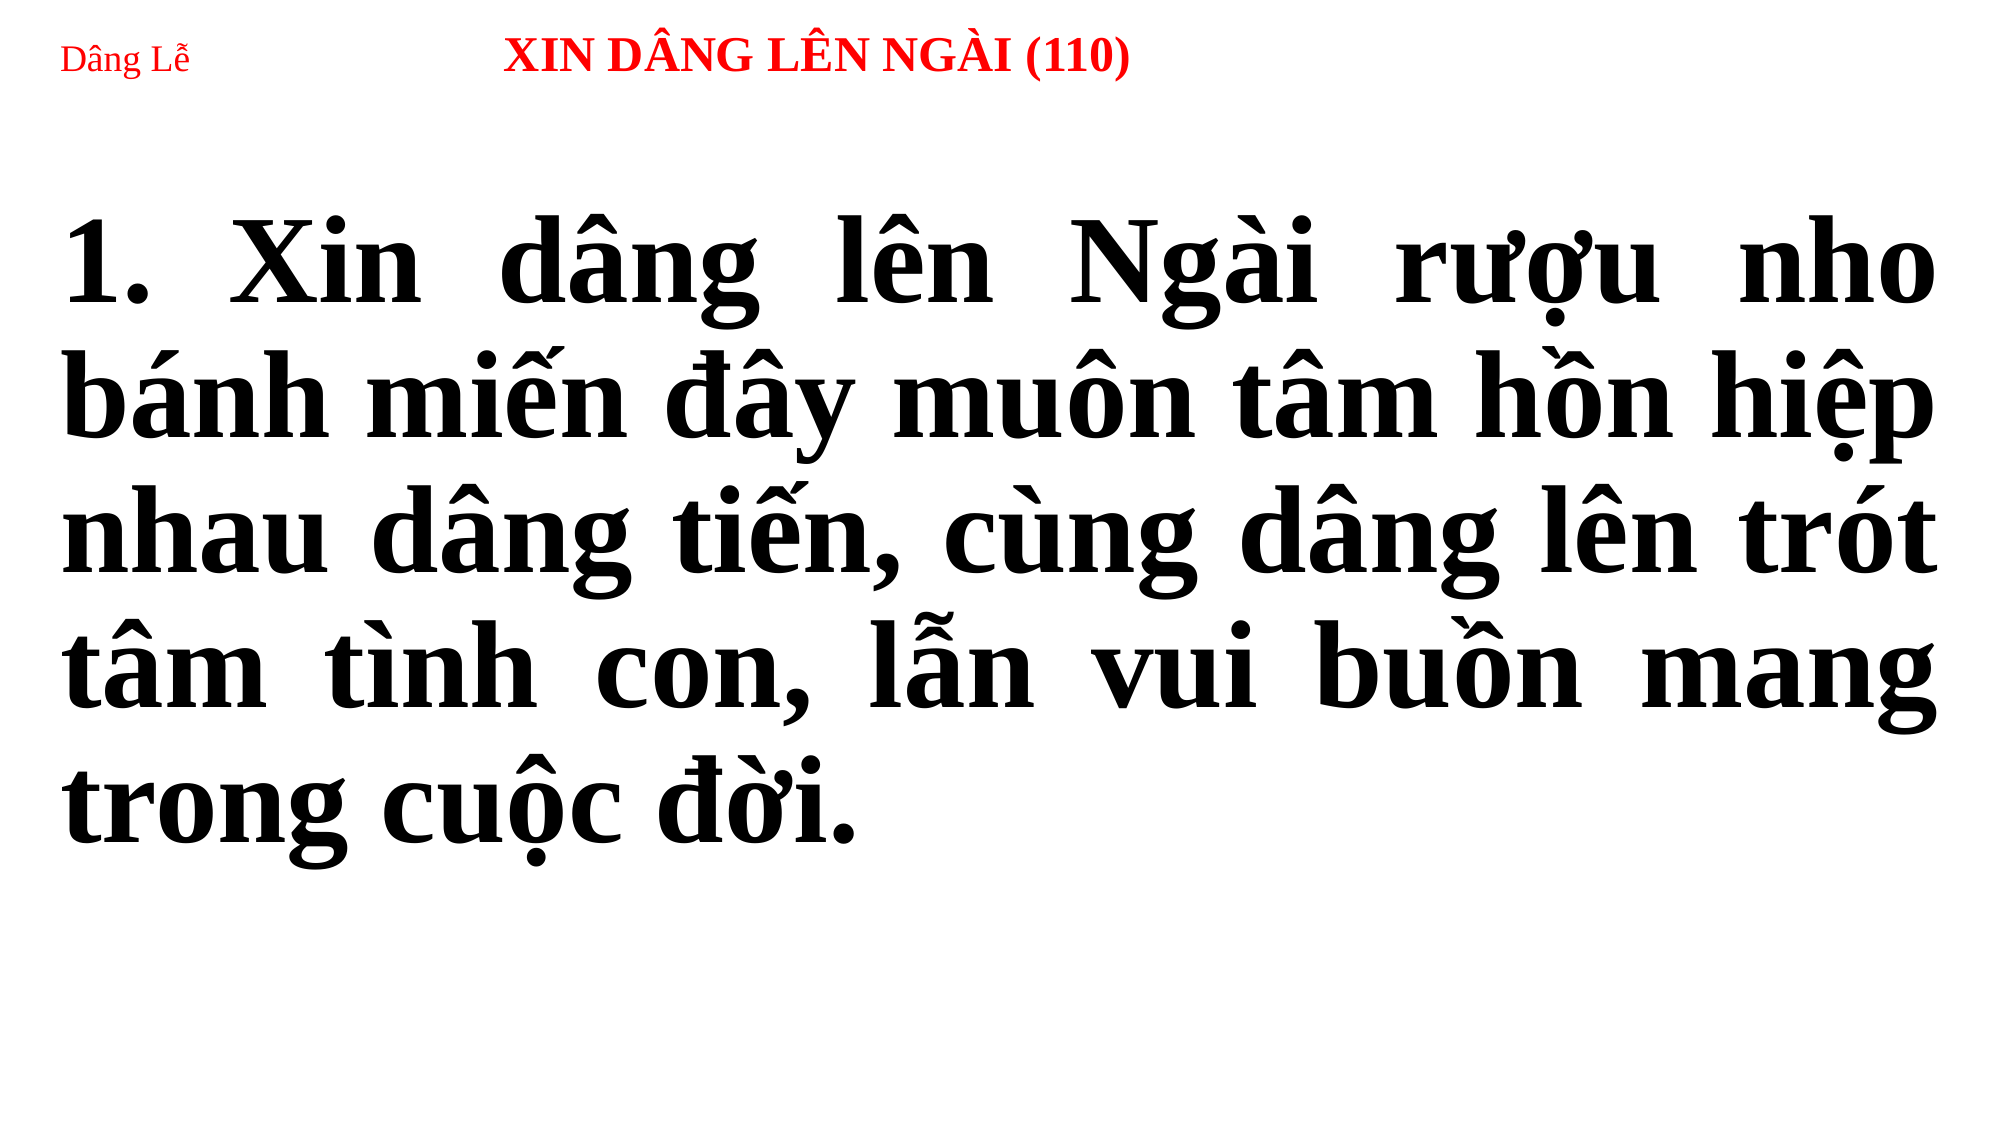

# Dâng Lễ                                 XIN DÂNG LÊN NGÀI (110)
1. Xin dâng lên Ngài rượu nho bánh miến đây muôn tâm hồn hiệp nhau dâng tiến, cùng dâng lên trót tâm tình con, lẫn vui buồn mang trong cuộc đời.